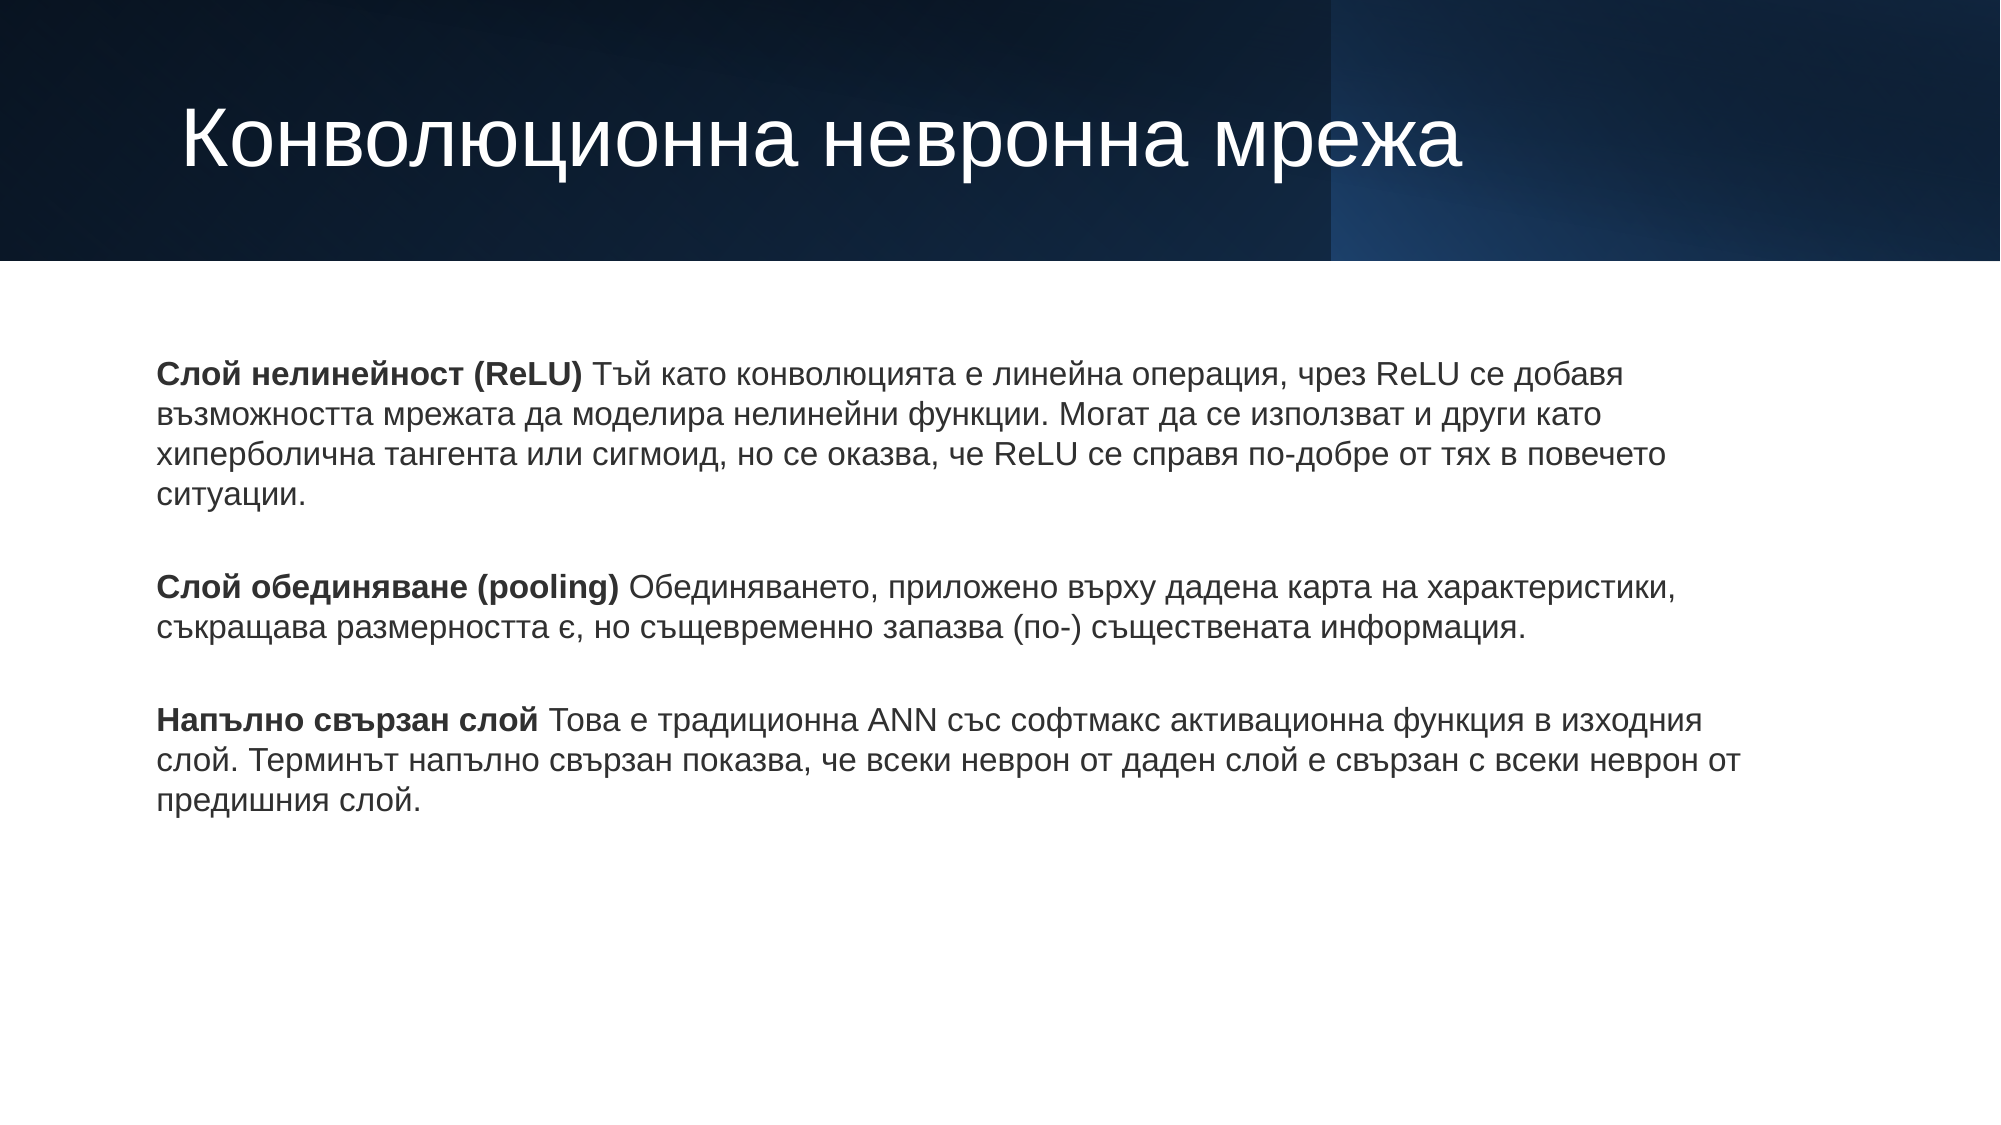

# Конволюционна невронна мрежа
Слой нелинейност (ReLU) Тъй като конволюцията е линейна операция, чрез ReLU се добавя възможността мрежата да моделира нелинейни функции. Могат да се използват и други като хиперболична тангента или сигмоид, но се оказва, че ReLU се справя по-добре от тях в повечето ситуации.

Слой обединяване (pooling) Обединяването, приложено върху дадена карта на характеристики, съкращава размерността є, но същевременно запазва (по-) съществената информация.

Напълно свързан слой Това е традиционна ANN със софтмакс активационна функция в изходния слой. Терминът напълно свързан показва, че всеки неврон от даден слой е свързан с всеки неврон от предишния слой.